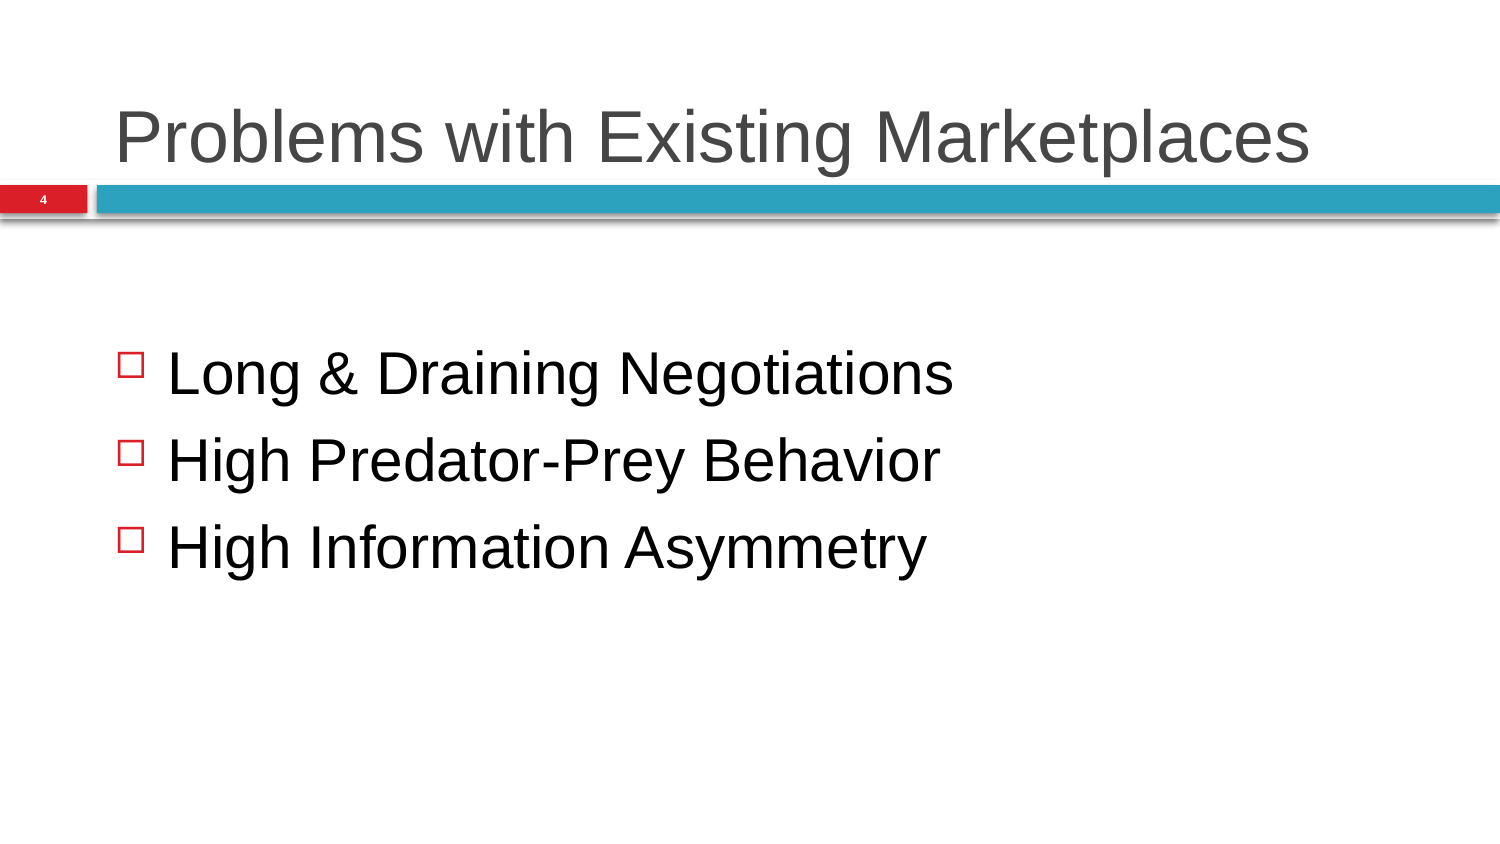

# Problems with Existing Marketplaces
4

Long & Draining Negotiations
High Predator-Prey Behavior
High Information Asymmetry